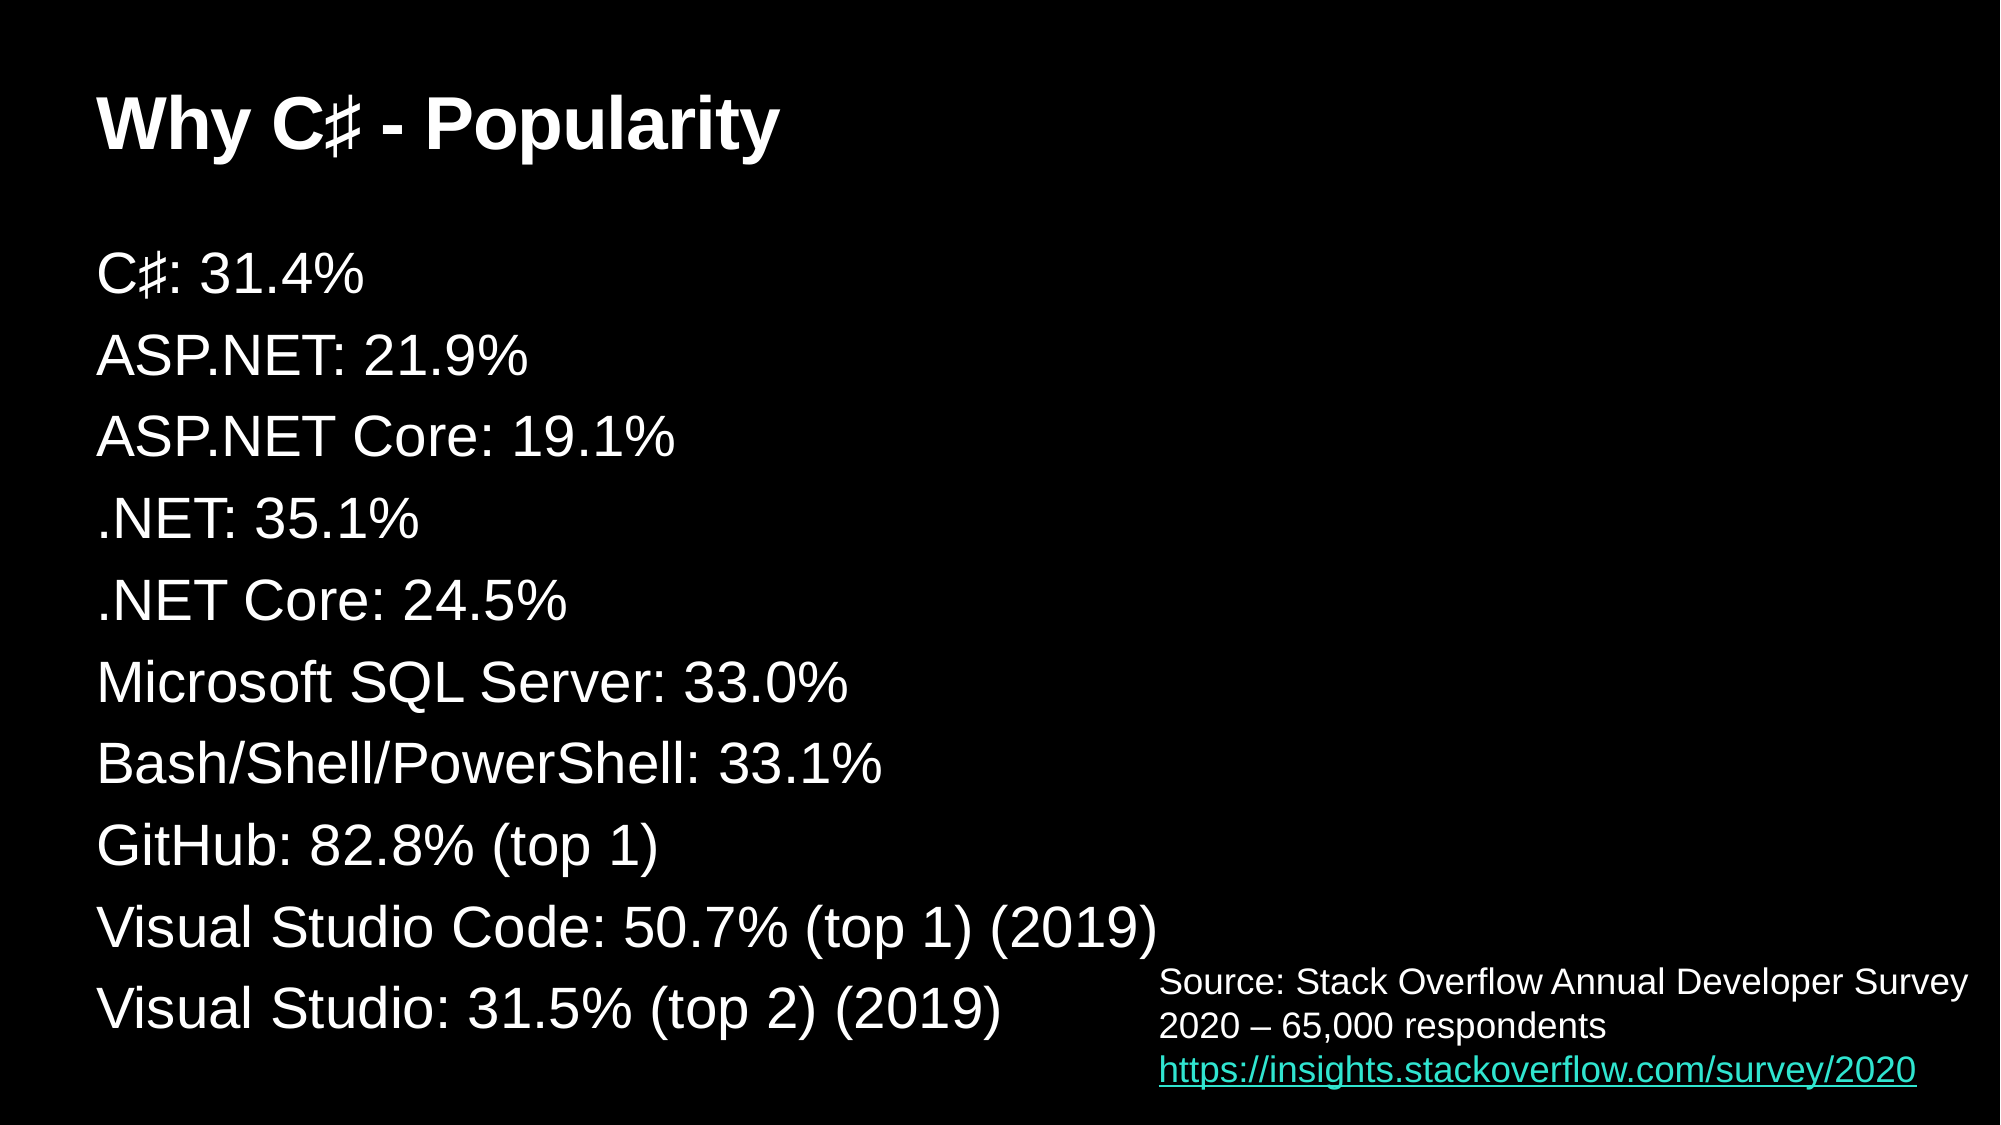

# Why C♯ - Popularity
C♯: 31.4%
ASP.NET: 21.9%
ASP.NET Core: 19.1%
.NET: 35.1%
.NET Core: 24.5%
Microsoft SQL Server: 33.0%
Bash/Shell/PowerShell: 33.1%
GitHub: 82.8% (top 1)
Visual Studio Code: 50.7% (top 1) (2019)
Visual Studio: 31.5% (top 2) (2019)
Source: Stack Overflow Annual Developer Survey 2020 – 65,000 respondents
https://insights.stackoverflow.com/survey/2020